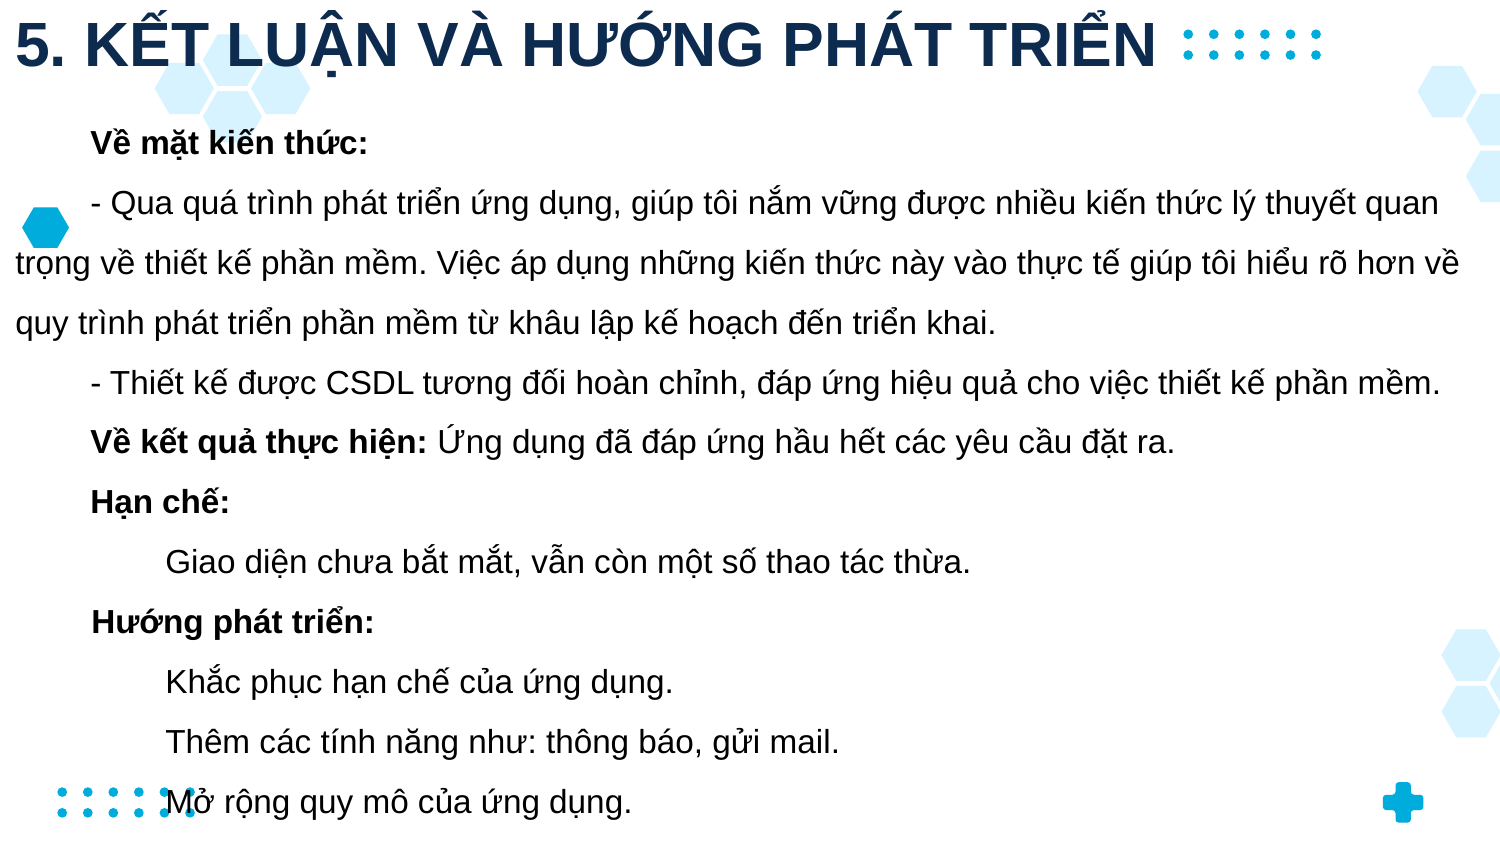

# 5. KẾT LUẬN VÀ HƯỚNG PHÁT TRIỂN
Về mặt kiến thức:
- Qua quá trình phát triển ứng dụng, giúp tôi nắm vững được nhiều kiến thức lý thuyết quan trọng về thiết kế phần mềm. Việc áp dụng những kiến thức này vào thực tế giúp tôi hiểu rõ hơn về quy trình phát triển phần mềm từ khâu lập kế hoạch đến triển khai.
- Thiết kế được CSDL tương đối hoàn chỉnh, đáp ứng hiệu quả cho việc thiết kế phần mềm.
Về kết quả thực hiện: Ứng dụng đã đáp ứng hầu hết các yêu cầu đặt ra.
Hạn chế:
Giao diện chưa bắt mắt, vẫn còn một số thao tác thừa.
Hướng phát triển:
Khắc phục hạn chế của ứng dụng.
Thêm các tính năng như: thông báo, gửi mail.
Mở rộng quy mô của ứng dụng.